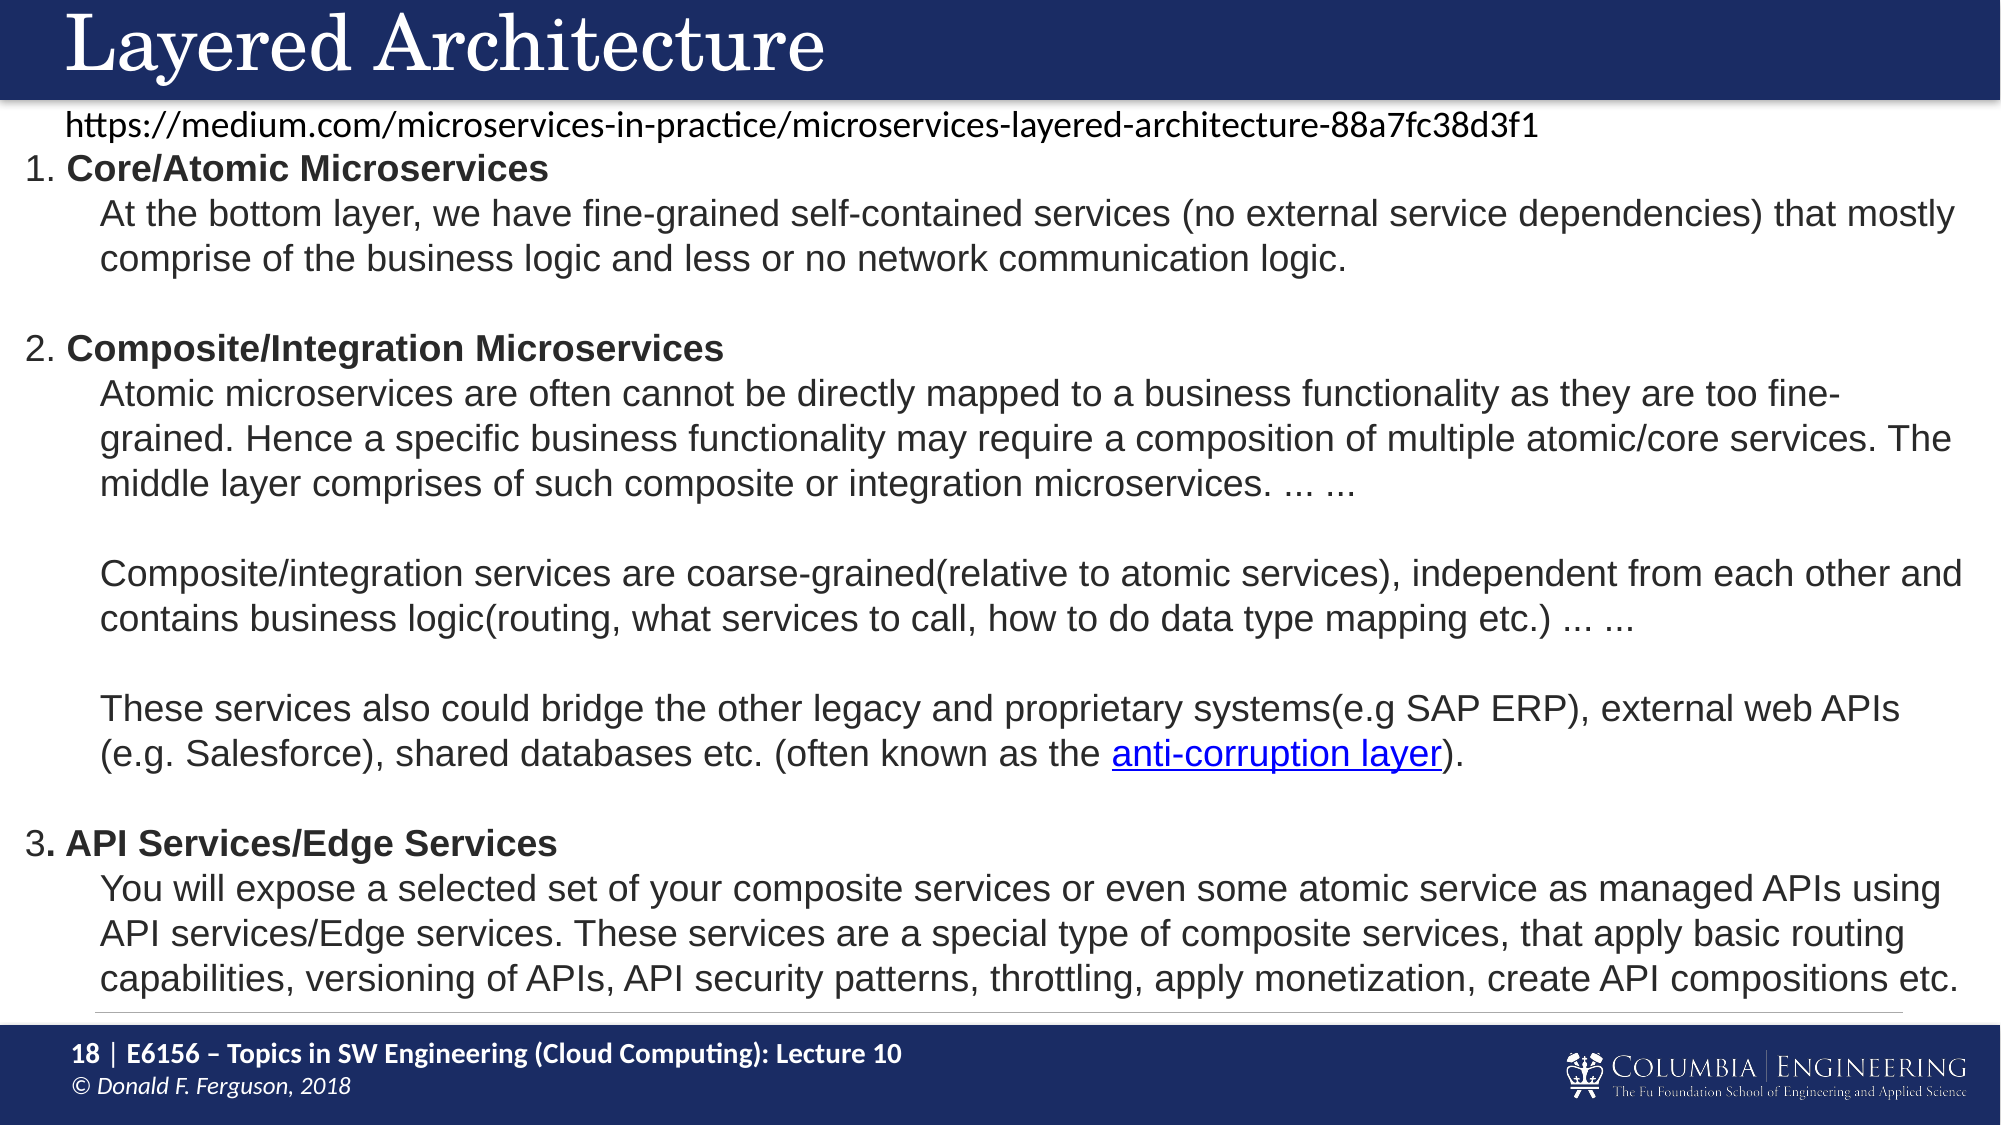

# Layered Architecture
https://medium.com/microservices-in-practice/microservices-layered-architecture-88a7fc38d3f1
1. Core/Atomic Microservices
At the bottom layer, we have fine-grained self-contained services (no external service dependencies) that mostly comprise of the business logic and less or no network communication logic.
2. Composite/Integration Microservices
Atomic microservices are often cannot be directly mapped to a business functionality as they are too fine-grained. Hence a specific business functionality may require a composition of multiple atomic/core services. The middle layer comprises of such composite or integration microservices. ... ...
Composite/integration services are coarse-grained(relative to atomic services), independent from each other and contains business logic(routing, what services to call, how to do data type mapping etc.) ... ...
These services also could bridge the other legacy and proprietary systems(e.g SAP ERP), external web APIs (e.g. Salesforce), shared databases etc. (often known as the anti-corruption layer).
3. API Services/Edge Services
You will expose a selected set of your composite services or even some atomic service as managed APIs using API services/Edge services. These services are a special type of composite services, that apply basic routing capabilities, versioning of APIs, API security patterns, throttling, apply monetization, create API compositions etc.